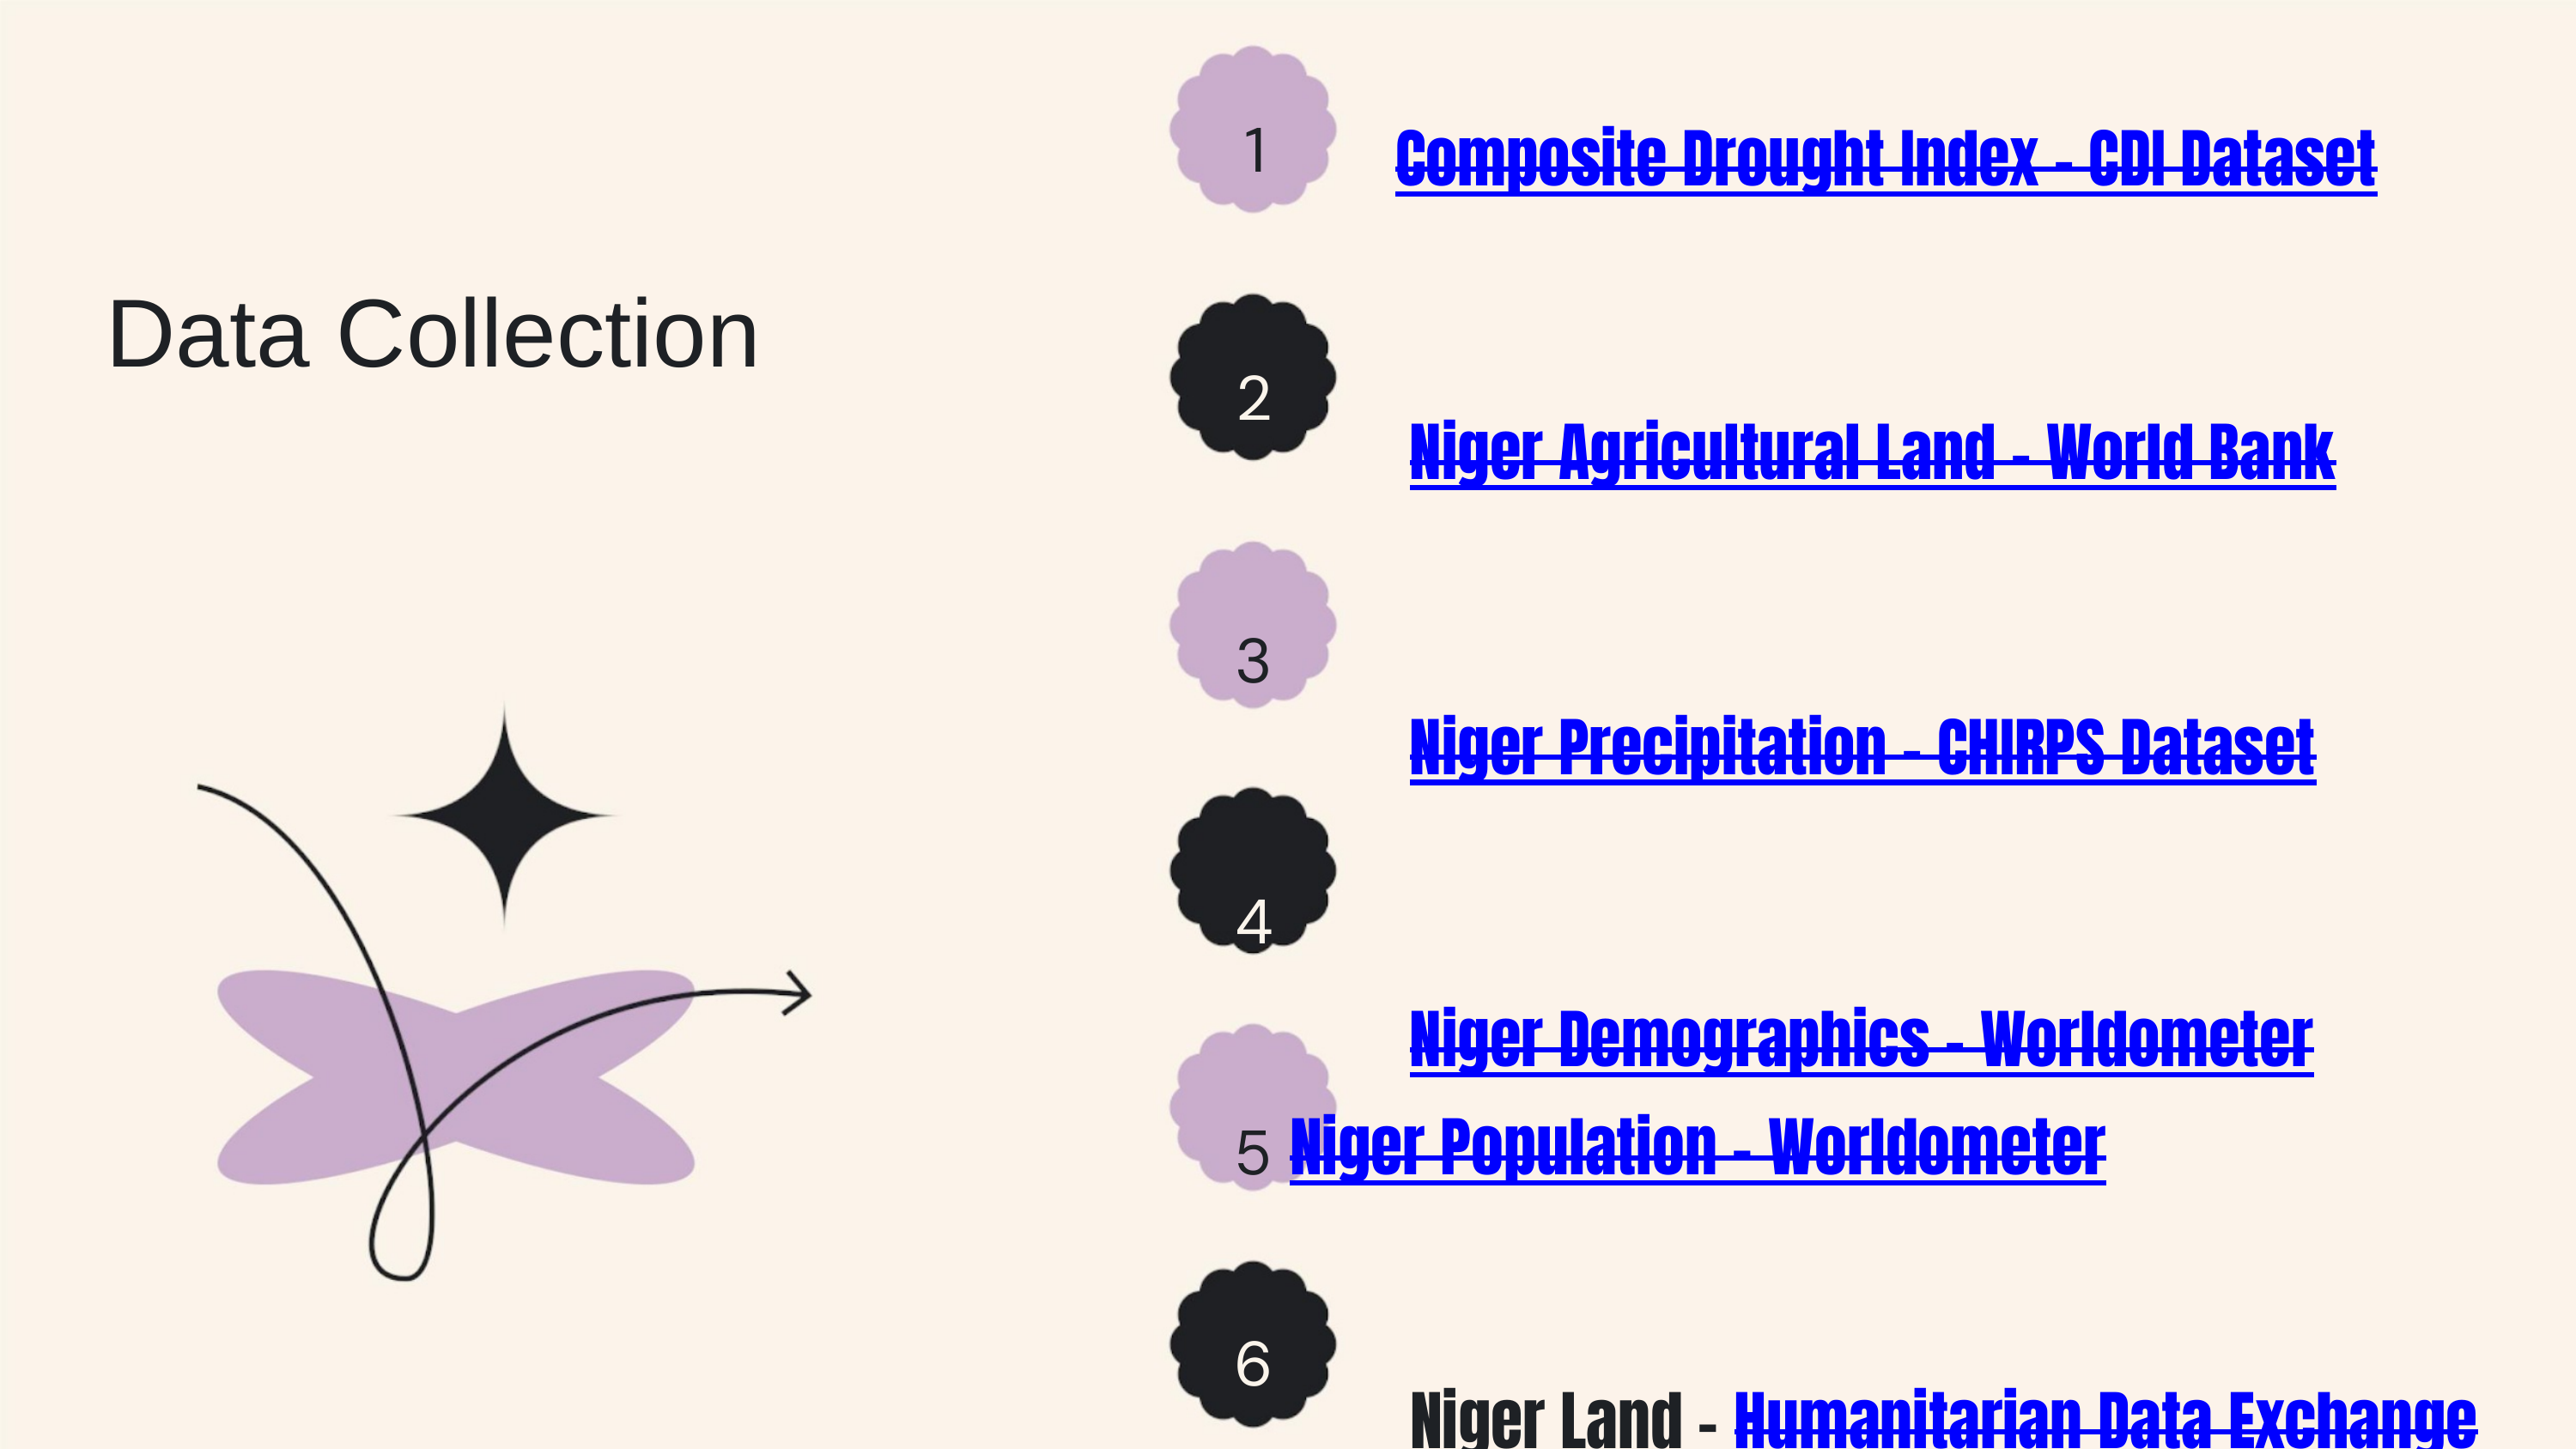

Composite Drought Index - CDI Dataset
Niger Agricultural Land - World Bank
Niger Precipitation - CHIRPS Dataset
Niger Demographics - Worldometer
1
Data Collection
2
3
4
5 Niger Population - Worldometer
Niger Land - Humanitarian Data Exchange
6